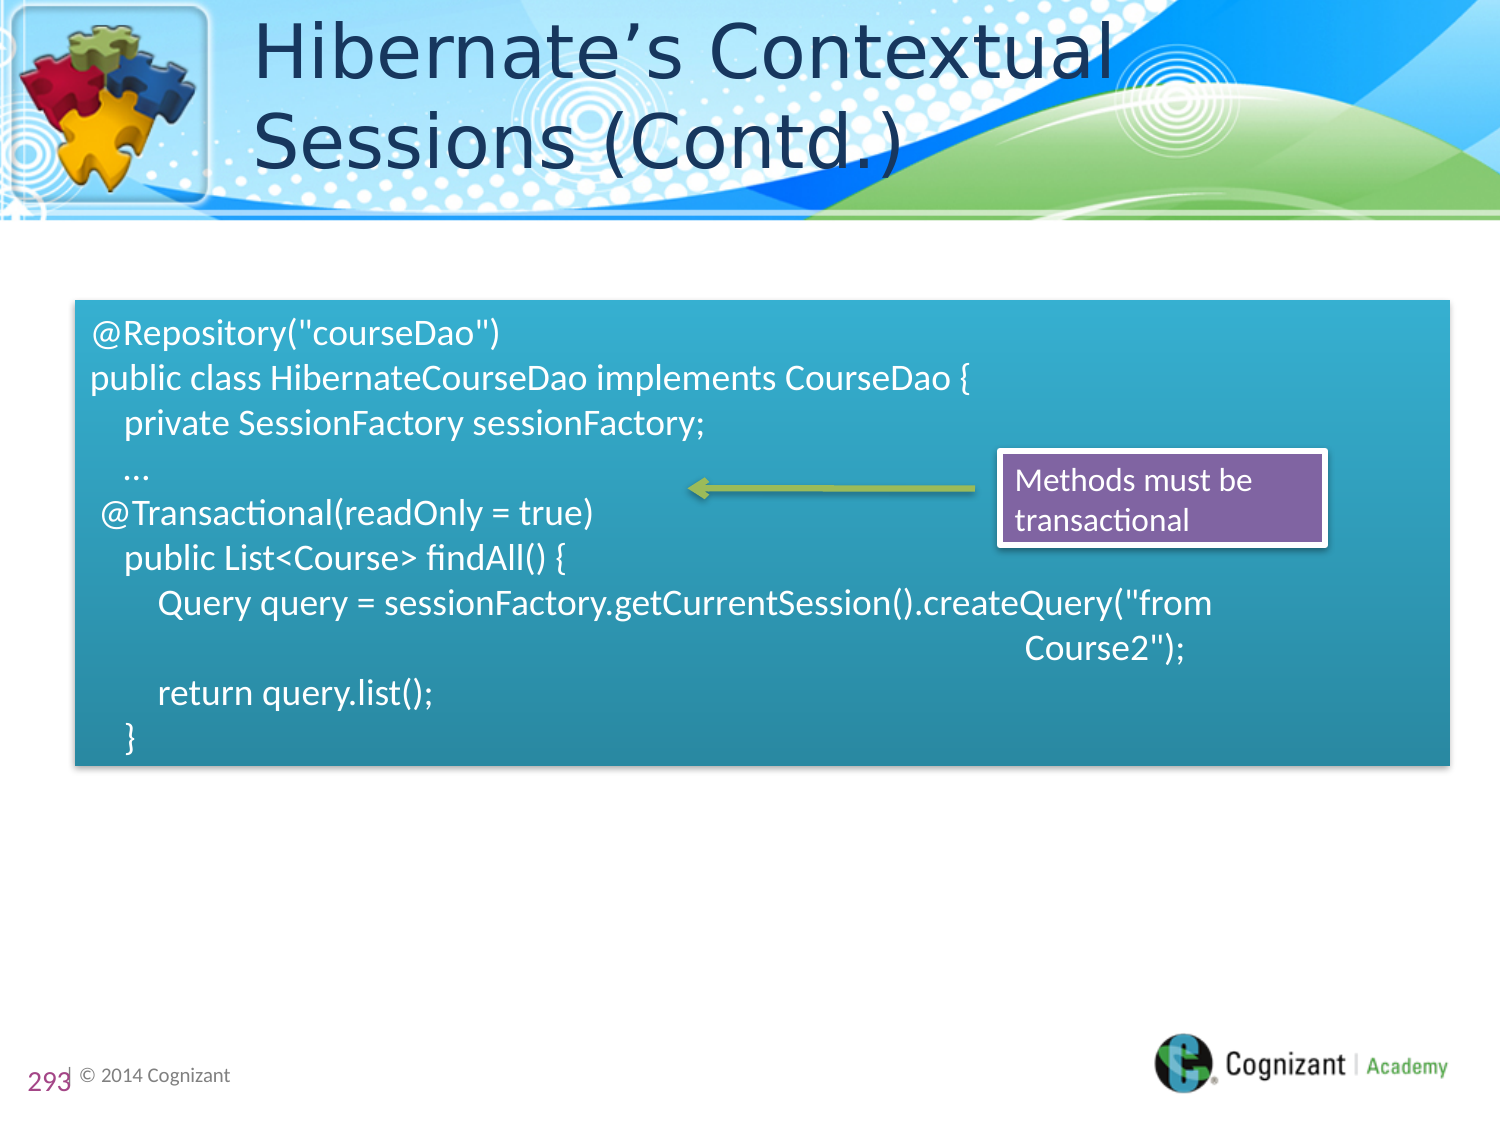

# Hibernate’s Contextual Sessions (Contd.)
@Repository("courseDao")
public class HibernateCourseDao implements CourseDao {
    private SessionFactory sessionFactory;
    …
 @Transactional(readOnly = true)
    public List<Course> findAll() {
        Query query = sessionFactory.getCurrentSession().createQuery("from
                                                                                                              Course2");
        return query.list();
    }
Methods must be transactional
293